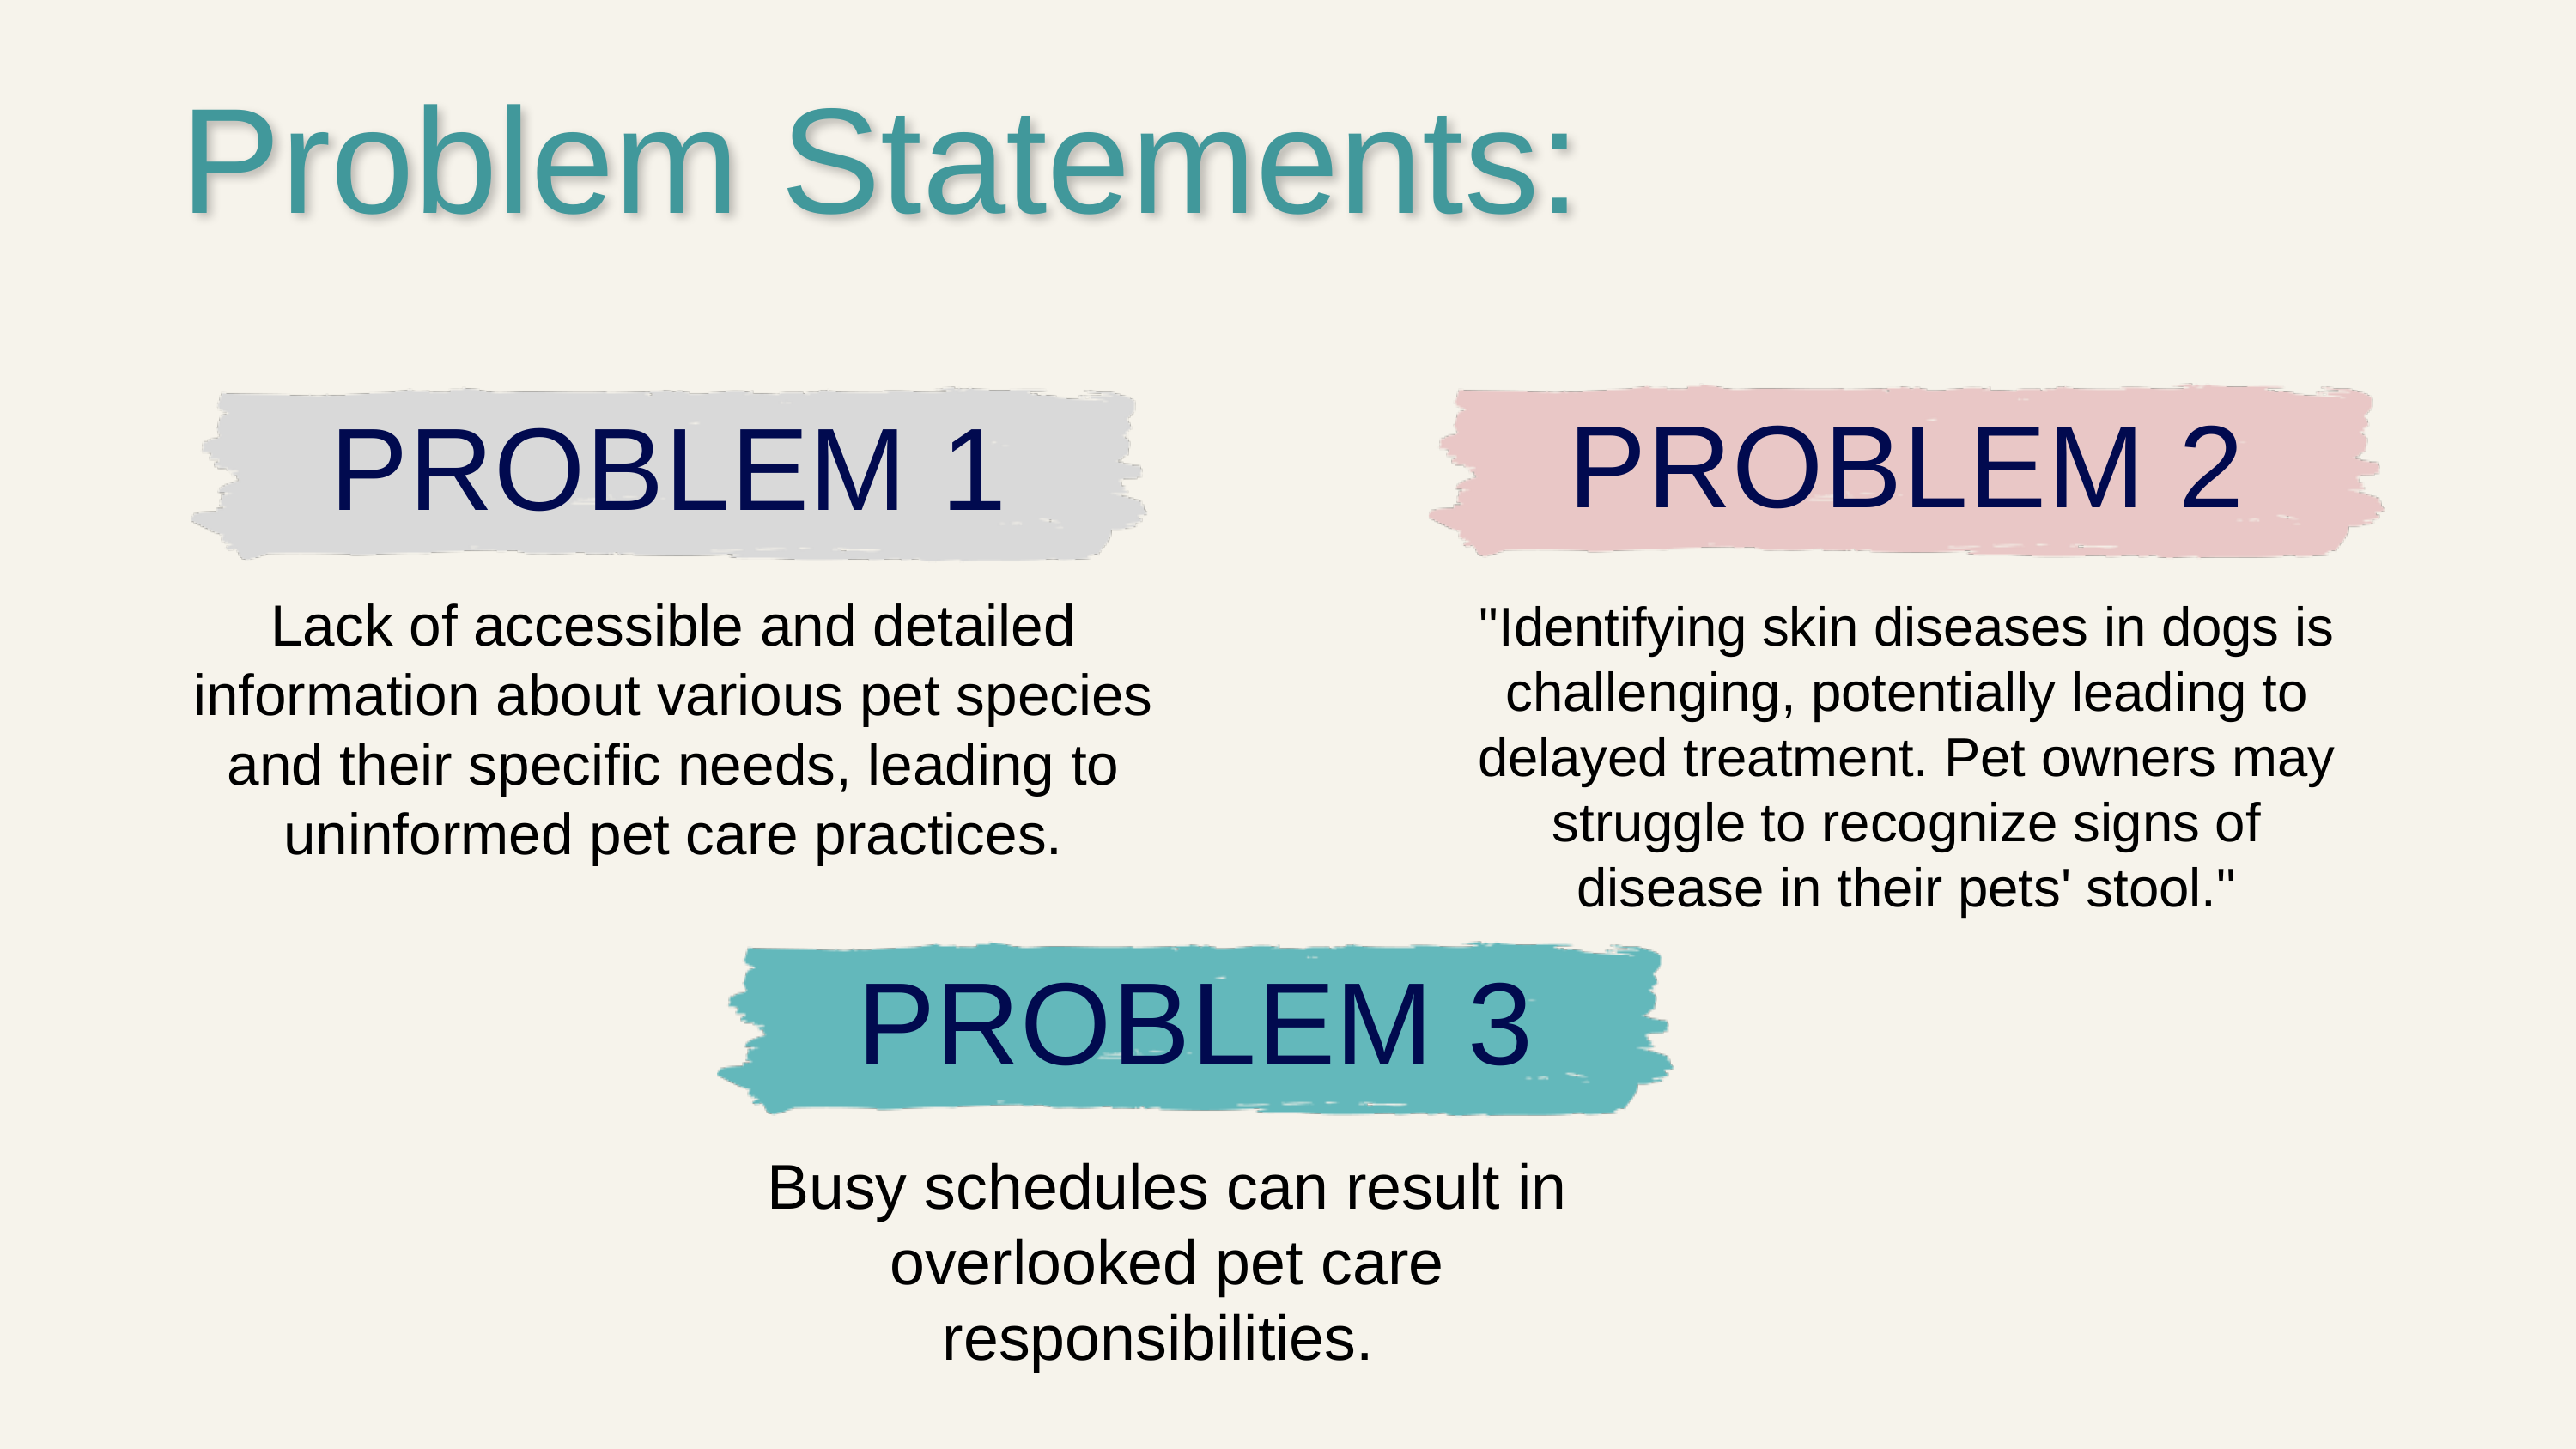

Problem Statements:

PROBLEM 2
PROBLEM 1
Lack of accessible and detailed information about various pet species and their specific needs, leading to uninformed pet care practices.
"Identifying skin diseases in dogs is challenging, potentially leading to delayed treatment. Pet owners may struggle to recognize signs of disease in their pets' stool."

PROBLEM 3
Busy schedules can result in overlooked pet care responsibilities.